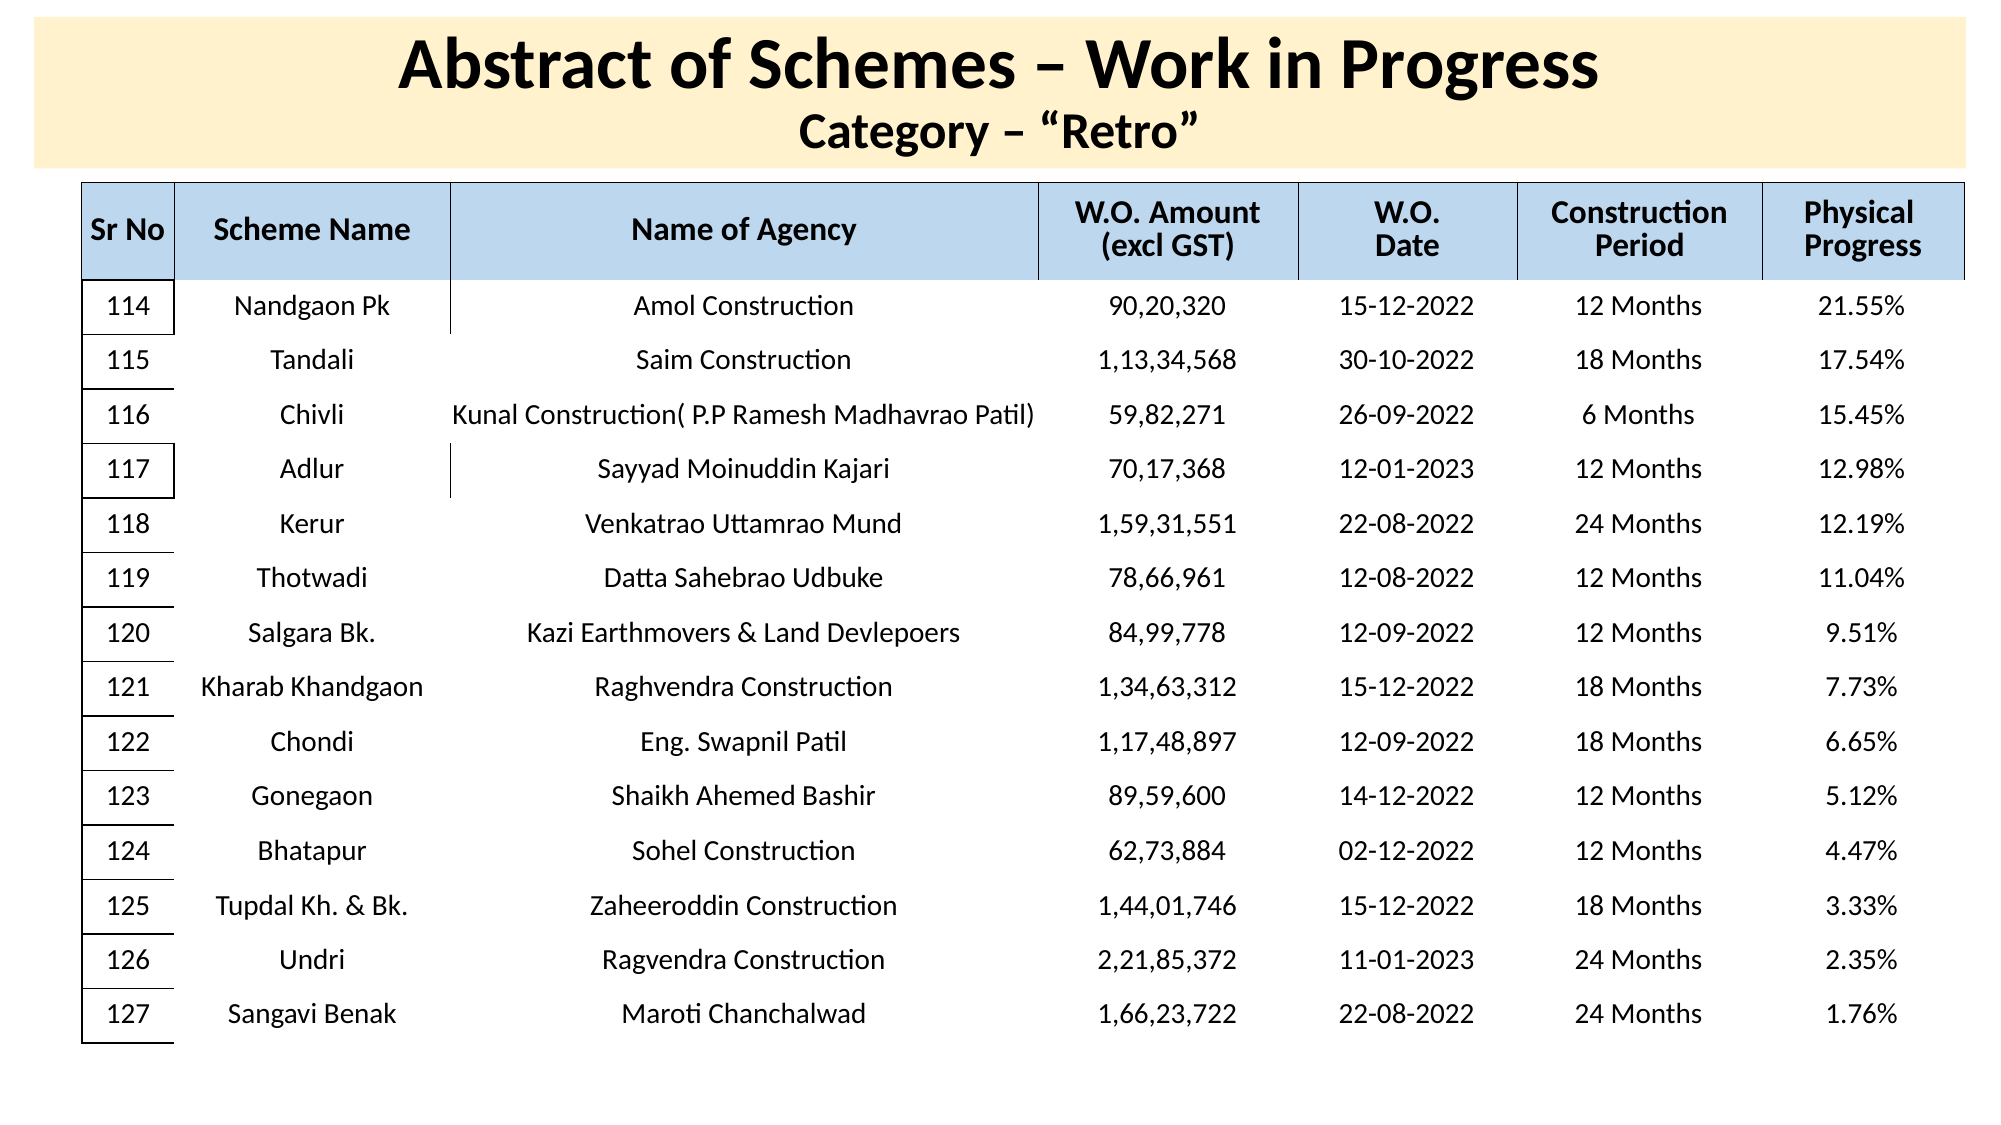

# Abstract of Schemes – Work in Progress Category – “Retro”
| Sr No | Scheme Name | Name of Agency | W.O. Amount (excl GST) | W.O. Date | Construction Period | Physical Progress |
| --- | --- | --- | --- | --- | --- | --- |
| 114 | Nandgaon Pk | Amol Construction | 90,20,320 | 15-12-2022 | 12 Months | 21.55% |
| --- | --- | --- | --- | --- | --- | --- |
| 115 | Tandali | Saim Construction | 1,13,34,568 | 30-10-2022 | 18 Months | 17.54% |
| 116 | Chivli | Kunal Construction( P.P Ramesh Madhavrao Patil) | 59,82,271 | 26-09-2022 | 6 Months | 15.45% |
| 117 | Adlur | Sayyad Moinuddin Kajari | 70,17,368 | 12-01-2023 | 12 Months | 12.98% |
| 118 | Kerur | Venkatrao Uttamrao Mund | 1,59,31,551 | 22-08-2022 | 24 Months | 12.19% |
| 119 | Thotwadi | Datta Sahebrao Udbuke | 78,66,961 | 12-08-2022 | 12 Months | 11.04% |
| 120 | Salgara Bk. | Kazi Earthmovers & Land Devlepoers | 84,99,778 | 12-09-2022 | 12 Months | 9.51% |
| 121 | Kharab Khandgaon | Raghvendra Construction | 1,34,63,312 | 15-12-2022 | 18 Months | 7.73% |
| 122 | Chondi | Eng. Swapnil Patil | 1,17,48,897 | 12-09-2022 | 18 Months | 6.65% |
| 123 | Gonegaon | Shaikh Ahemed Bashir | 89,59,600 | 14-12-2022 | 12 Months | 5.12% |
| 124 | Bhatapur | Sohel Construction | 62,73,884 | 02-12-2022 | 12 Months | 4.47% |
| 125 | Tupdal Kh. & Bk. | Zaheeroddin Construction | 1,44,01,746 | 15-12-2022 | 18 Months | 3.33% |
| 126 | Undri | Ragvendra Construction | 2,21,85,372 | 11-01-2023 | 24 Months | 2.35% |
| 127 | Sangavi Benak | Maroti Chanchalwad | 1,66,23,722 | 22-08-2022 | 24 Months | 1.76% |